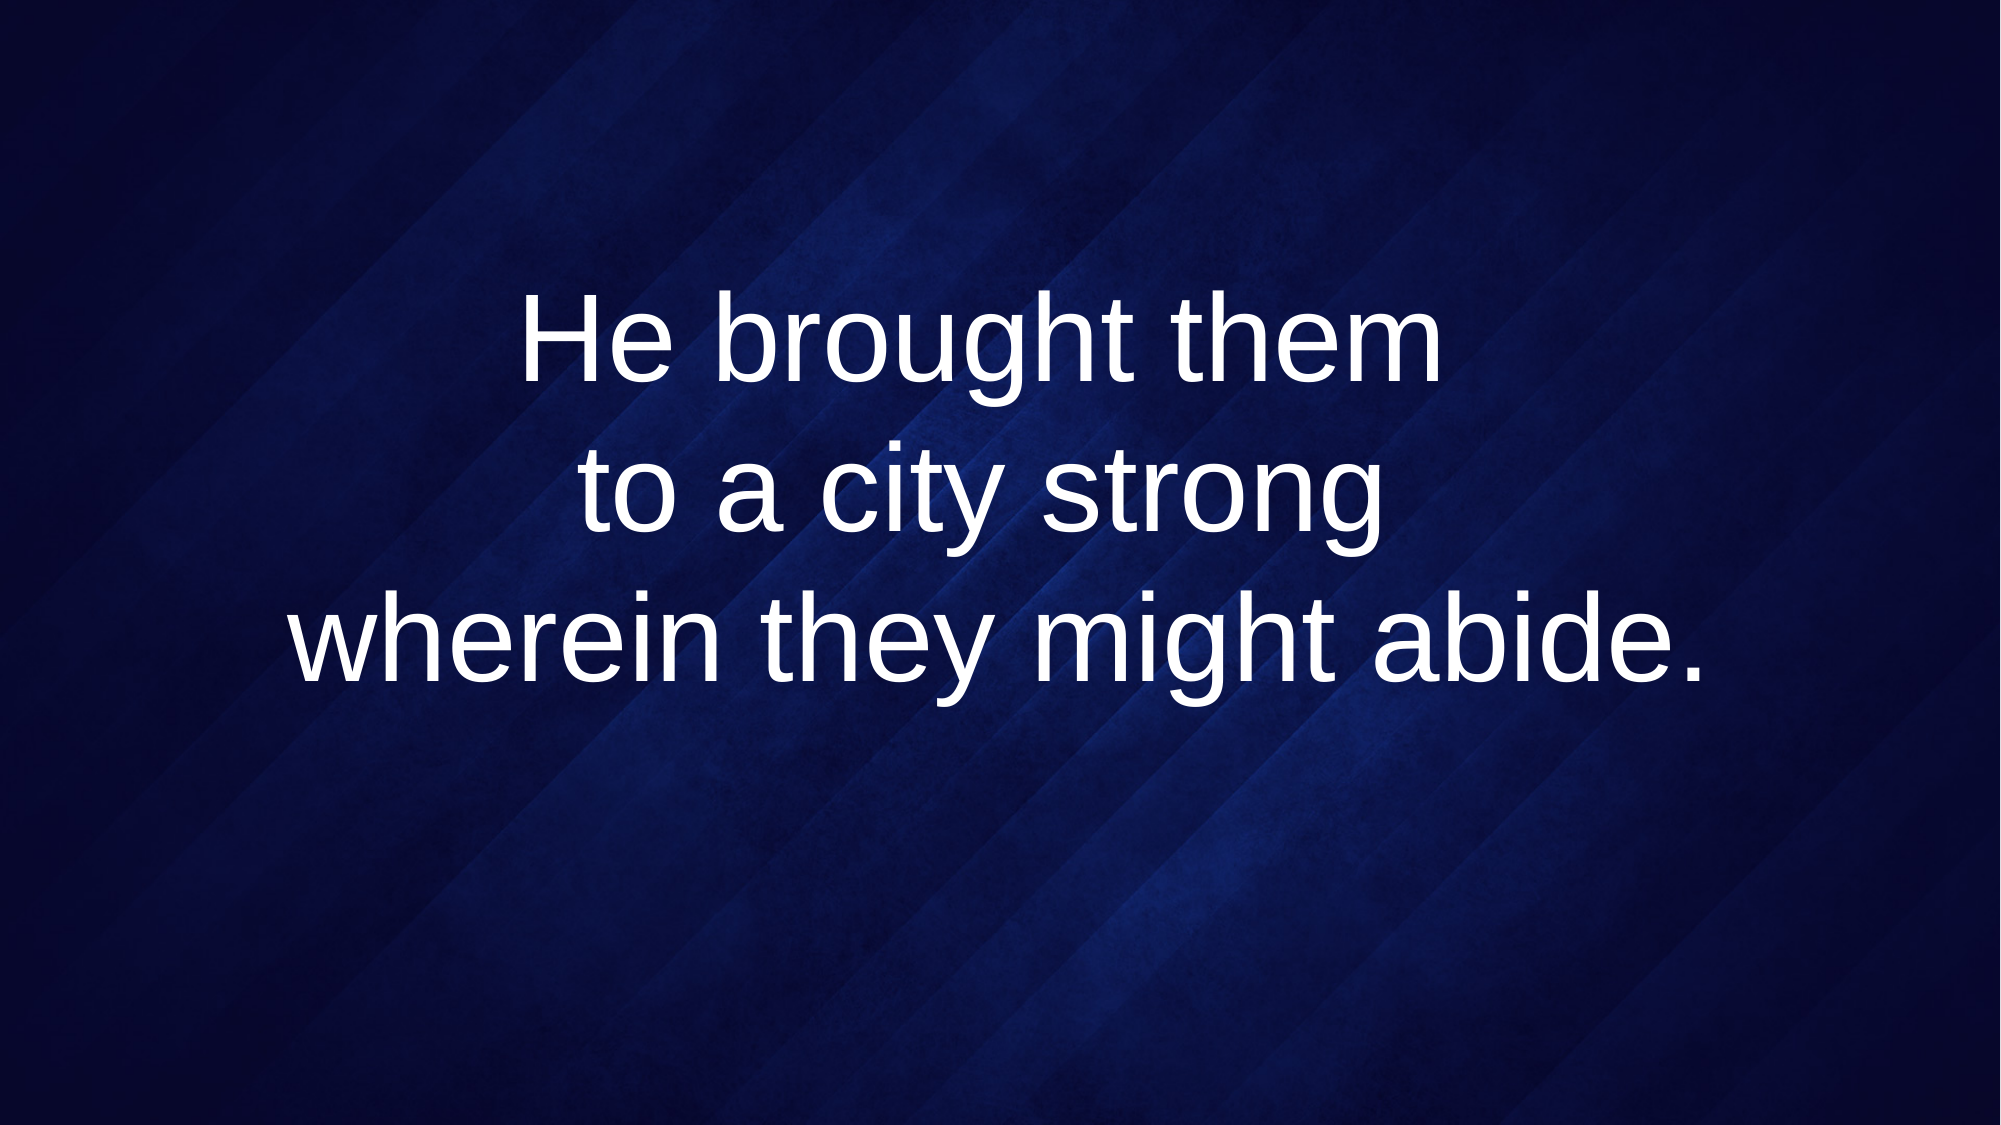

# He brought them to a city strong wherein they might abide.